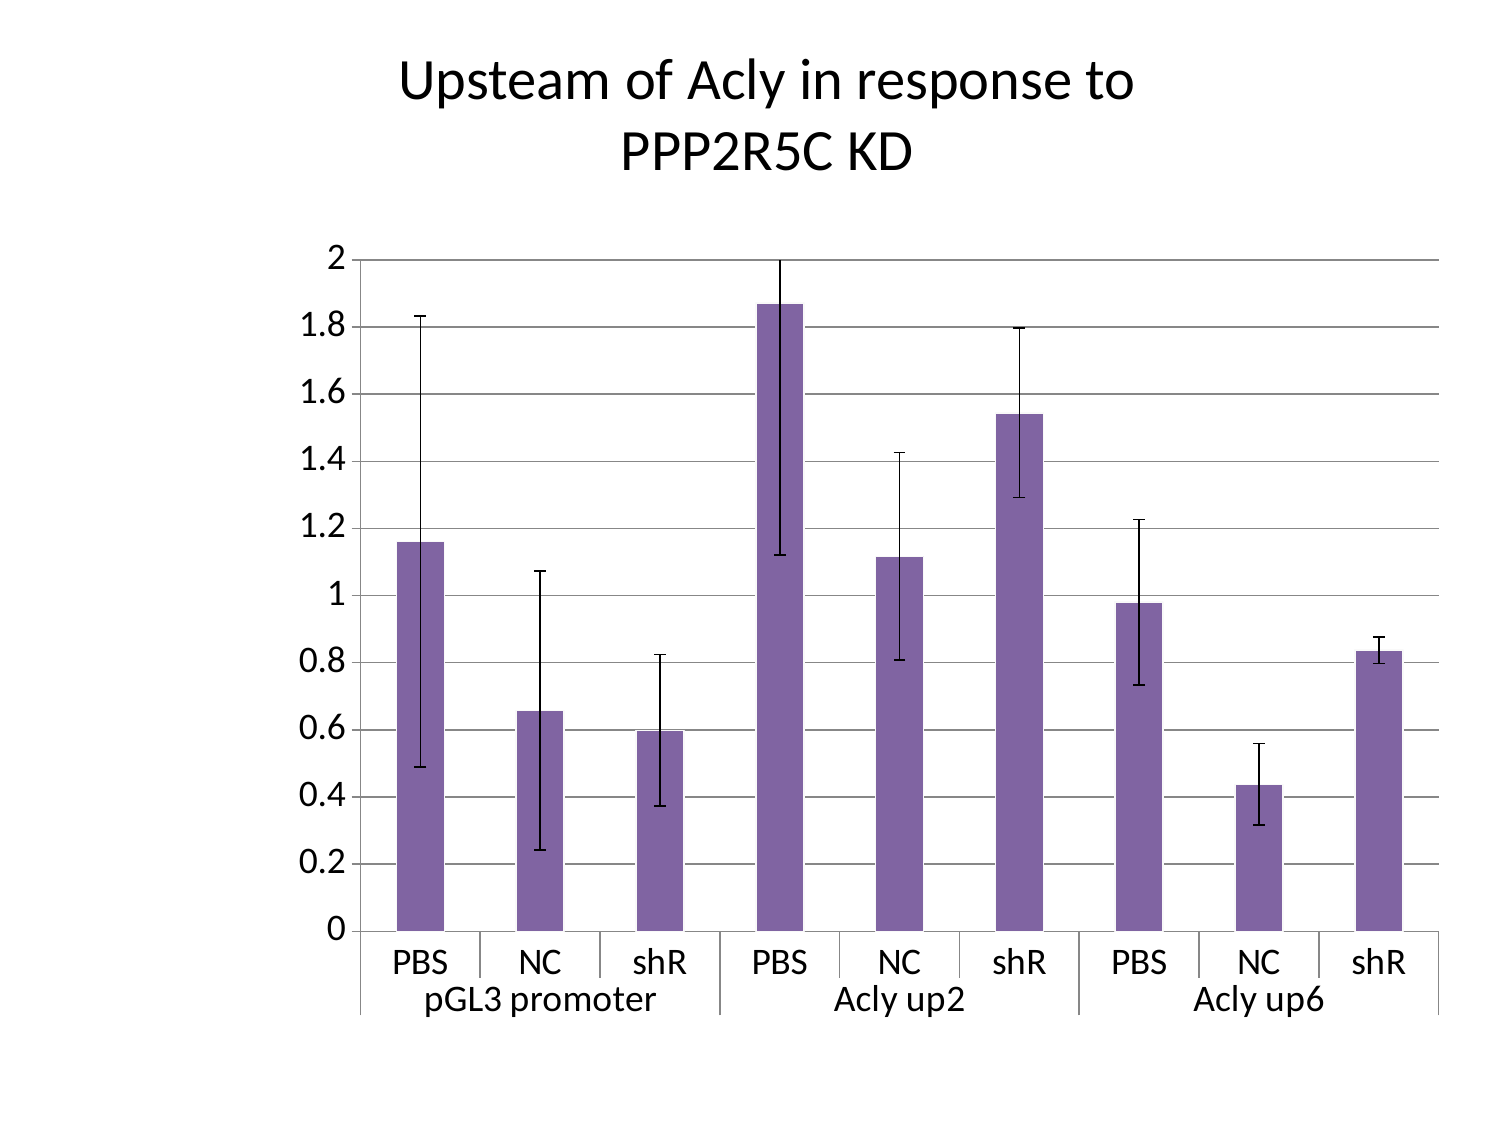

# Upsteam of Acly in response to PPP2R5C KD

### Chart

| Category |  |
|---|---|
| PBS | 1.161390353494546 |
| NC | 0.657858873501556 |
| shR | 0.598801080794889 |
| PBS | 1.871393179587583 |
| NC | 1.117170532512607 |
| shR | 1.544685000330234 |
| PBS | 0.980312914535859 |
| NC | 0.437366588826967 |
| shR | 0.837141023553652 |